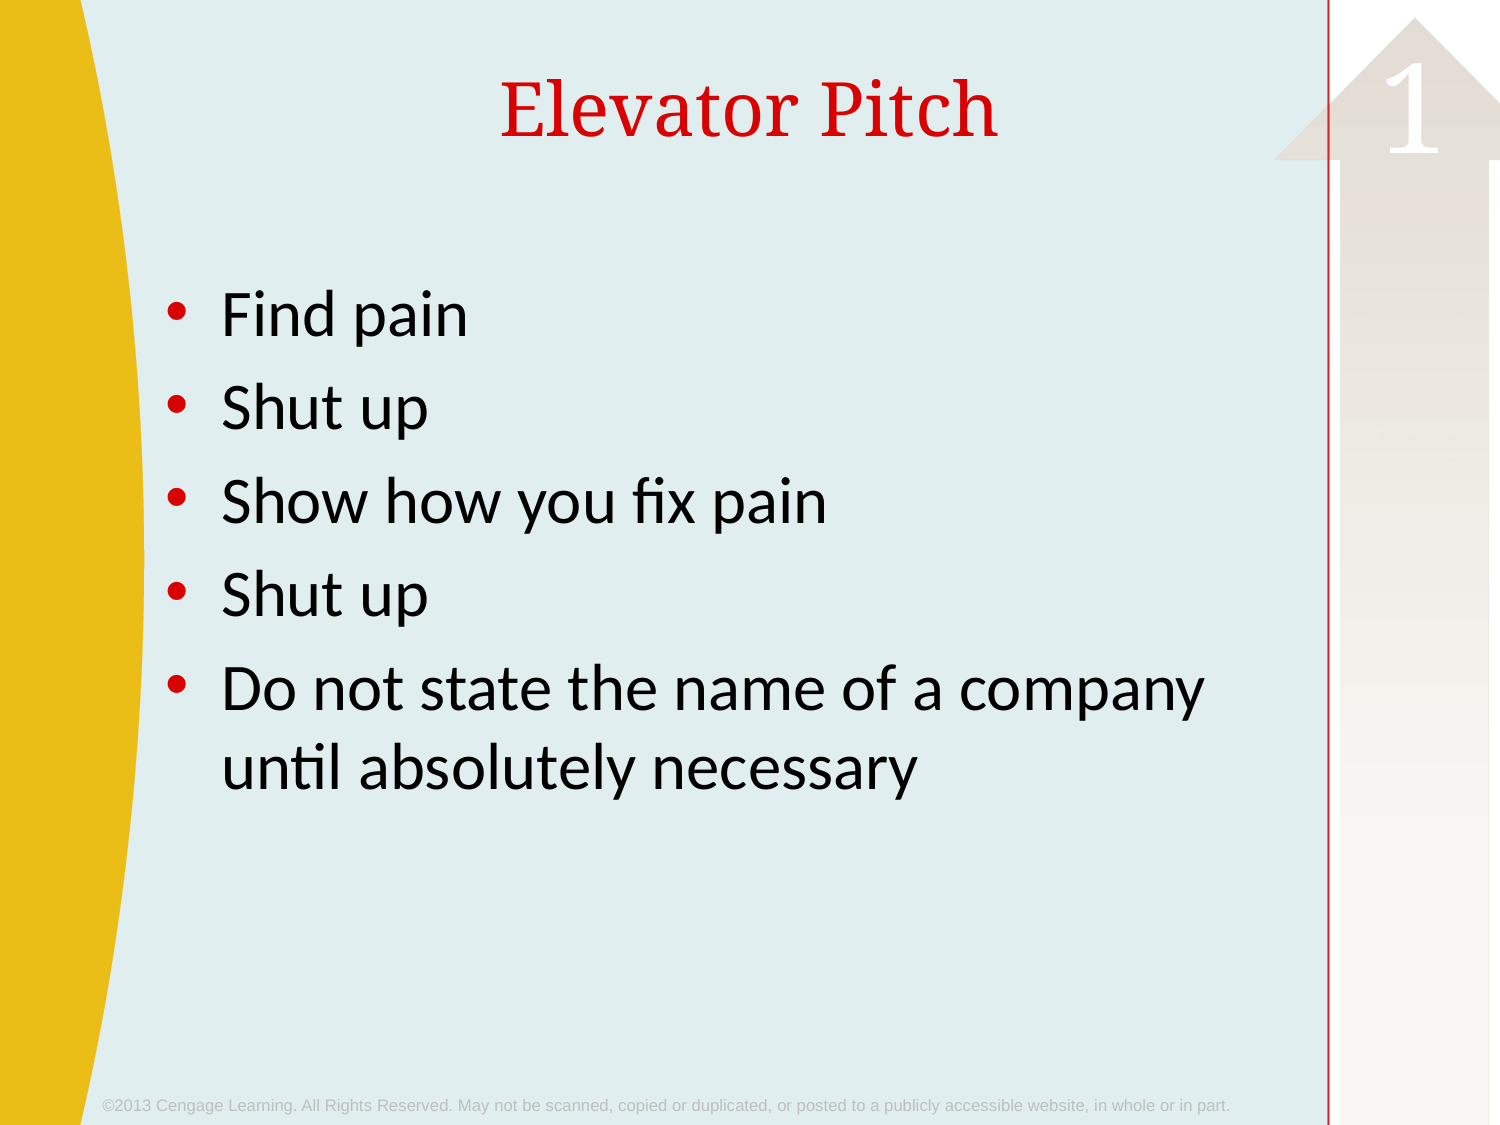

# Elevator Pitch
Find pain
Shut up
Show how you fix pain
Shut up
Do not state the name of a company until absolutely necessary